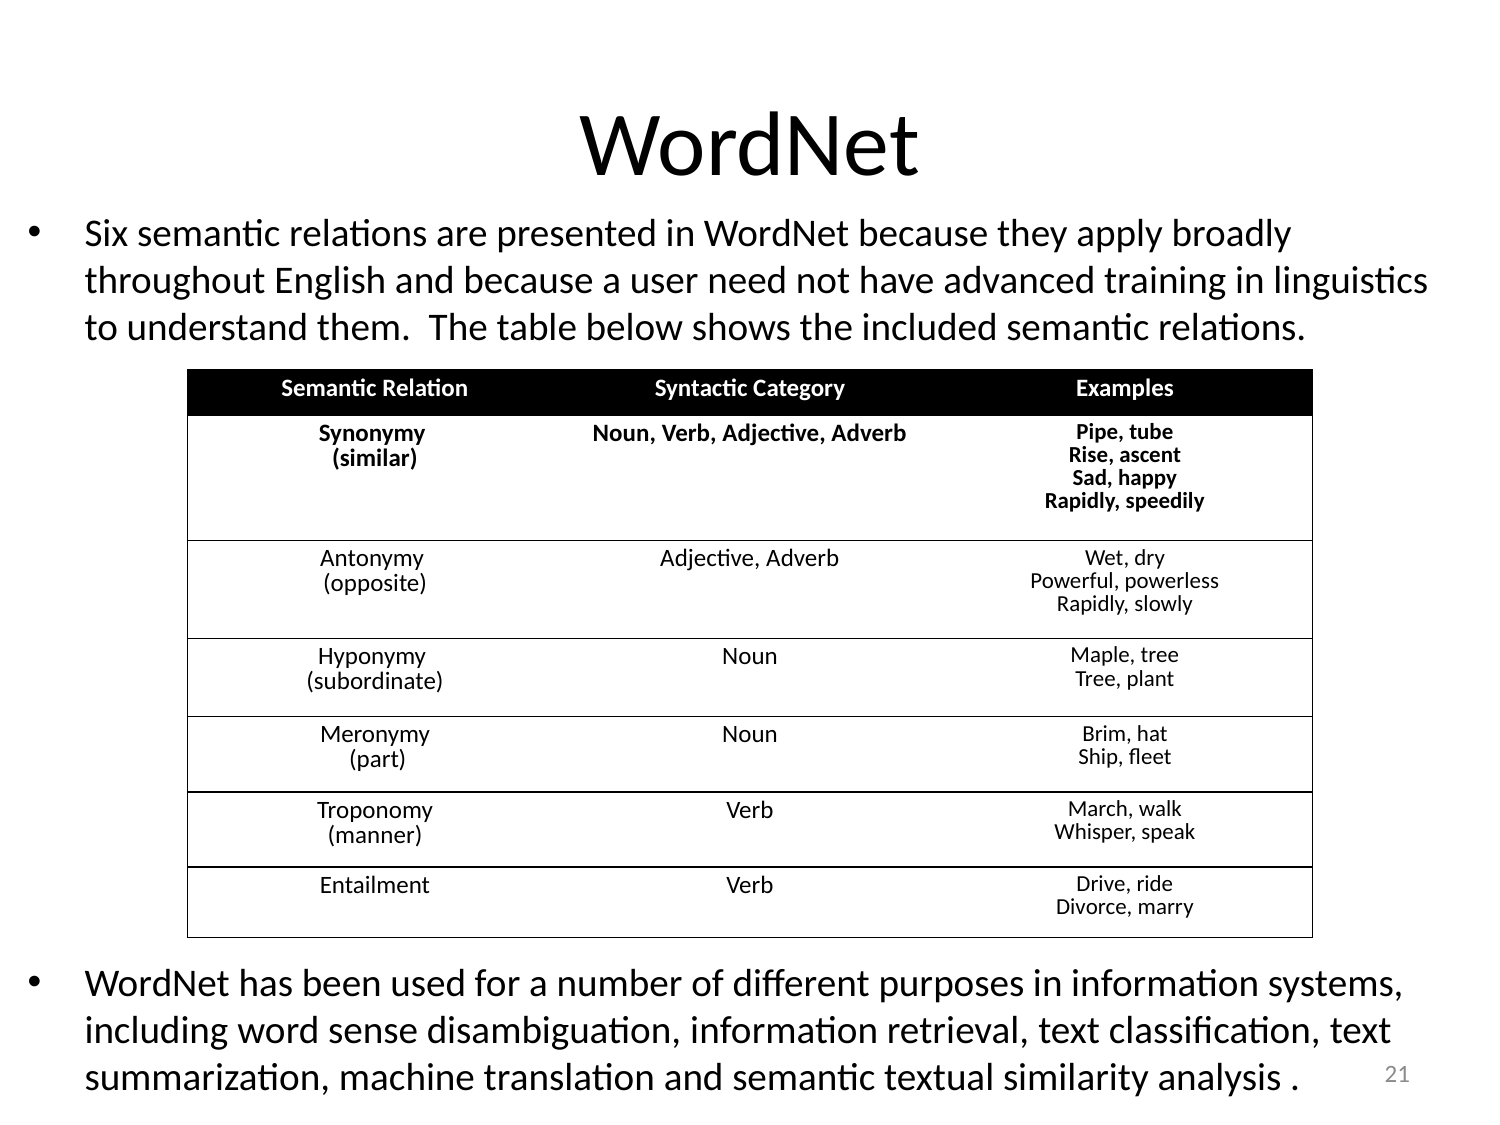

# WordNet
Six semantic relations are presented in WordNet because they apply broadly throughout English and because a user need not have advanced training in linguistics to understand them.  The table below shows the included semantic relations.

WordNet has been used for a number of different purposes in information systems, including word sense disambiguation, information retrieval, text classification, text summarization, machine translation and semantic textual similarity analysis .

| Semantic Relation | Syntactic Category | Examples |
| --- | --- | --- |
| Synonymy (similar) | Noun, Verb, Adjective, Adverb | Pipe, tube Rise, ascent Sad, happy Rapidly, speedily |
| Antonymy (opposite) | Adjective, Adverb | Wet, dry Powerful, powerless Rapidly, slowly |
| Hyponymy (subordinate) | Noun | Maple, tree Tree, plant |
| Meronymy (part) | Noun | Brim, hat Ship, fleet |
| Troponomy (manner) | Verb | March, walk Whisper, speak |
| Entailment | Verb | Drive, ride Divorce, marry |
21